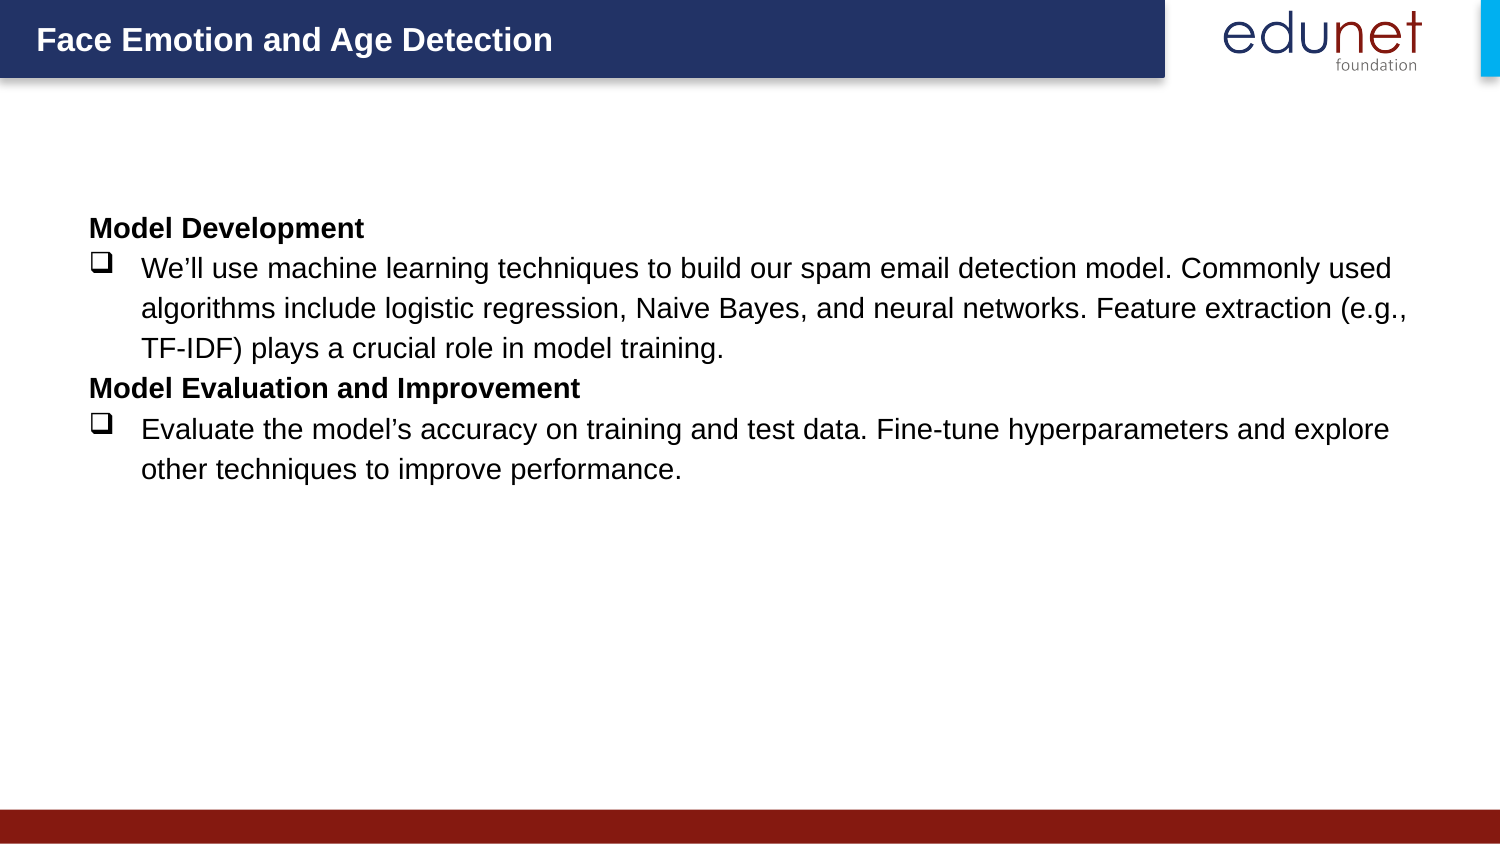

Model Development
We’ll use machine learning techniques to build our spam email detection model. Commonly used algorithms include logistic regression, Naive Bayes, and neural networks. Feature extraction (e.g., TF-IDF) plays a crucial role in model training.
Model Evaluation and Improvement
Evaluate the model’s accuracy on training and test data. Fine-tune hyperparameters and explore other techniques to improve performance.